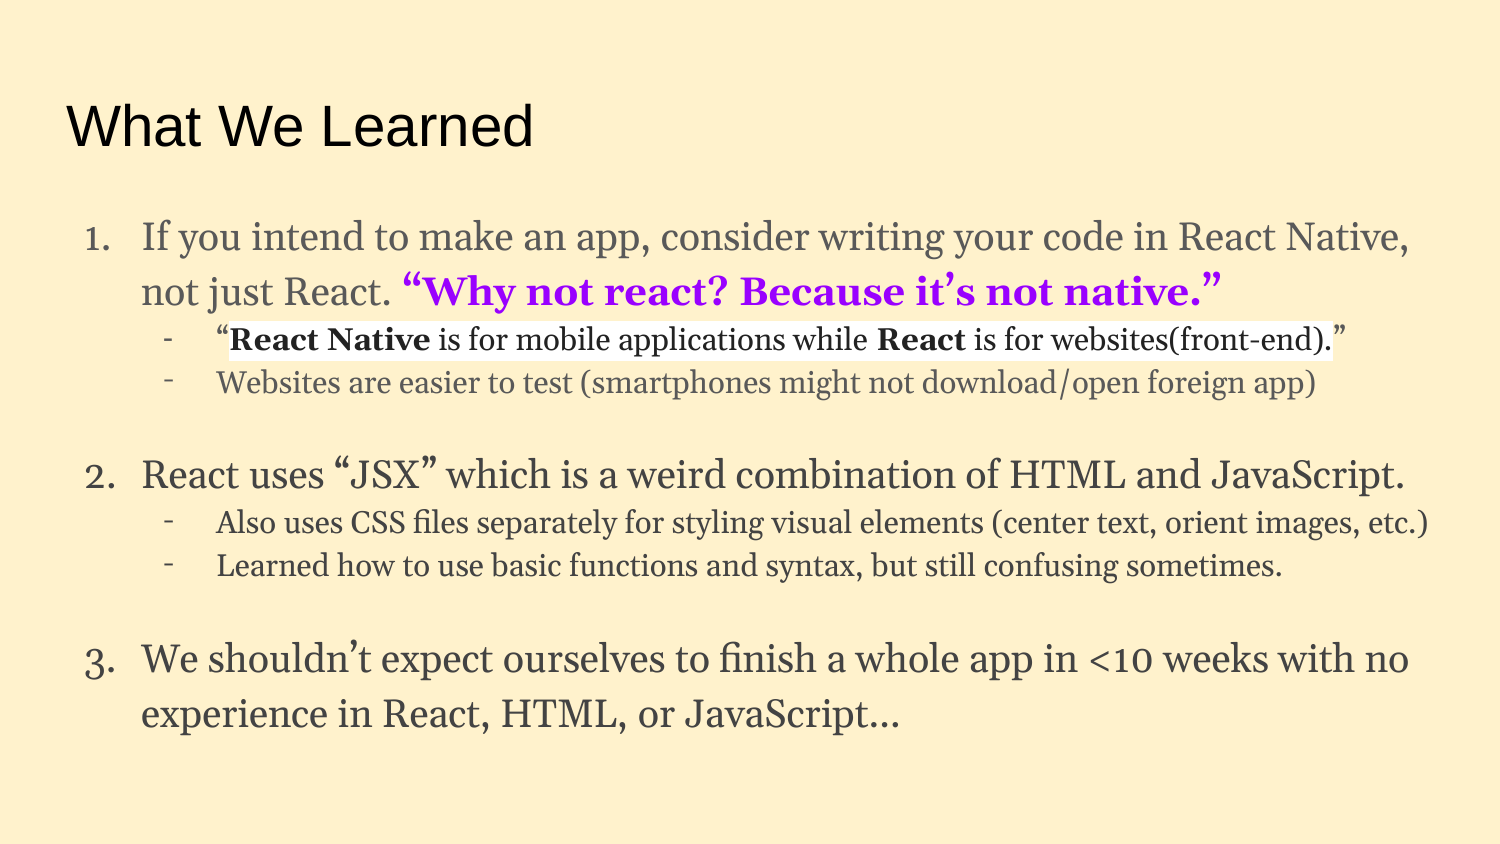

# What We Learned
If you intend to make an app, consider writing your code in React Native, not just React. “Why not react? Because it’s not native.”
“React Native is for mobile applications while React is for websites(front-end).”
Websites are easier to test (smartphones might not download/open foreign app)
React uses “JSX” which is a weird combination of HTML and JavaScript.
Also uses CSS files separately for styling visual elements (center text, orient images, etc.)
Learned how to use basic functions and syntax, but still confusing sometimes.
We shouldn’t expect ourselves to finish a whole app in <10 weeks with no experience in React, HTML, or JavaScript...